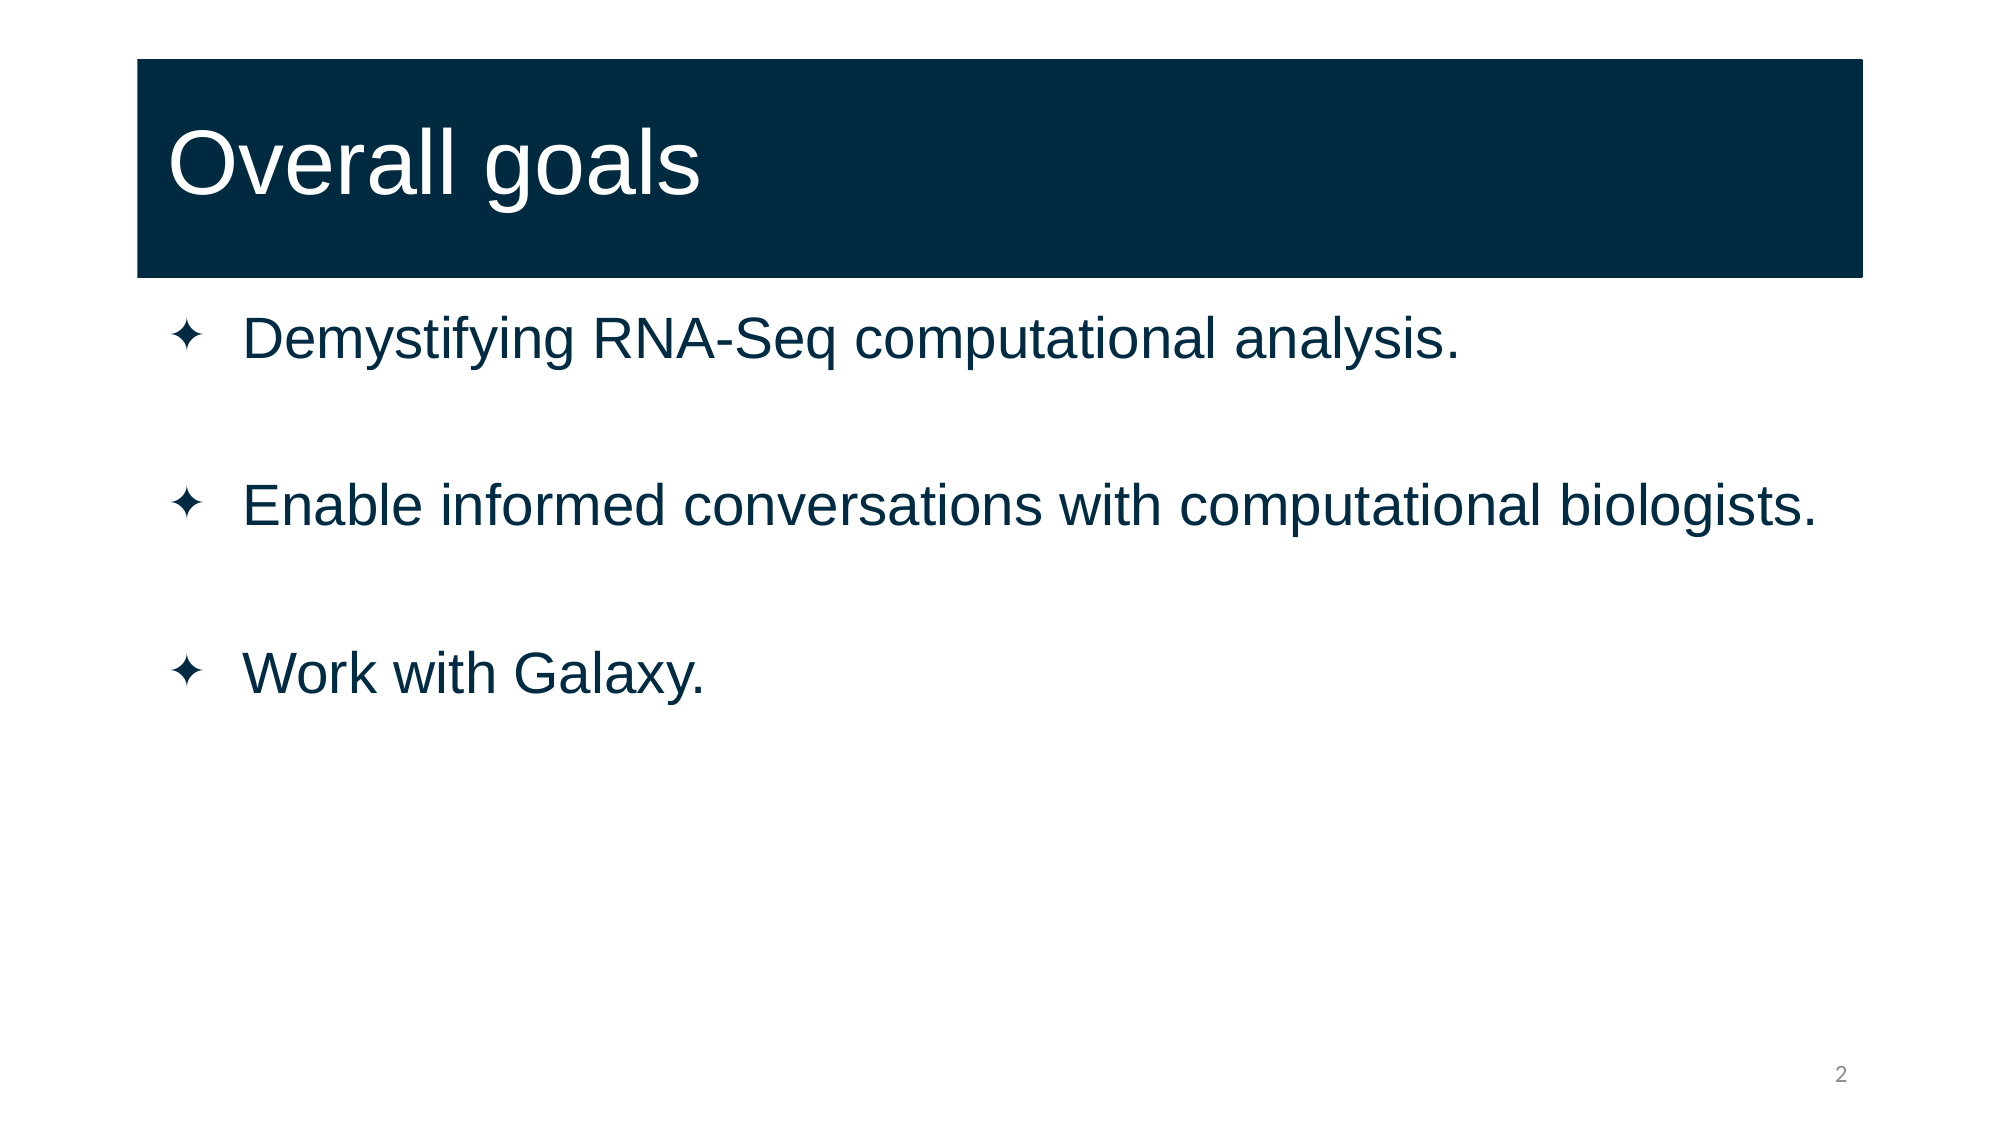

# Overall goals
Demystifying RNA-Seq computational analysis.

Enable informed conversations with computational biologists.

Work with Galaxy.
2